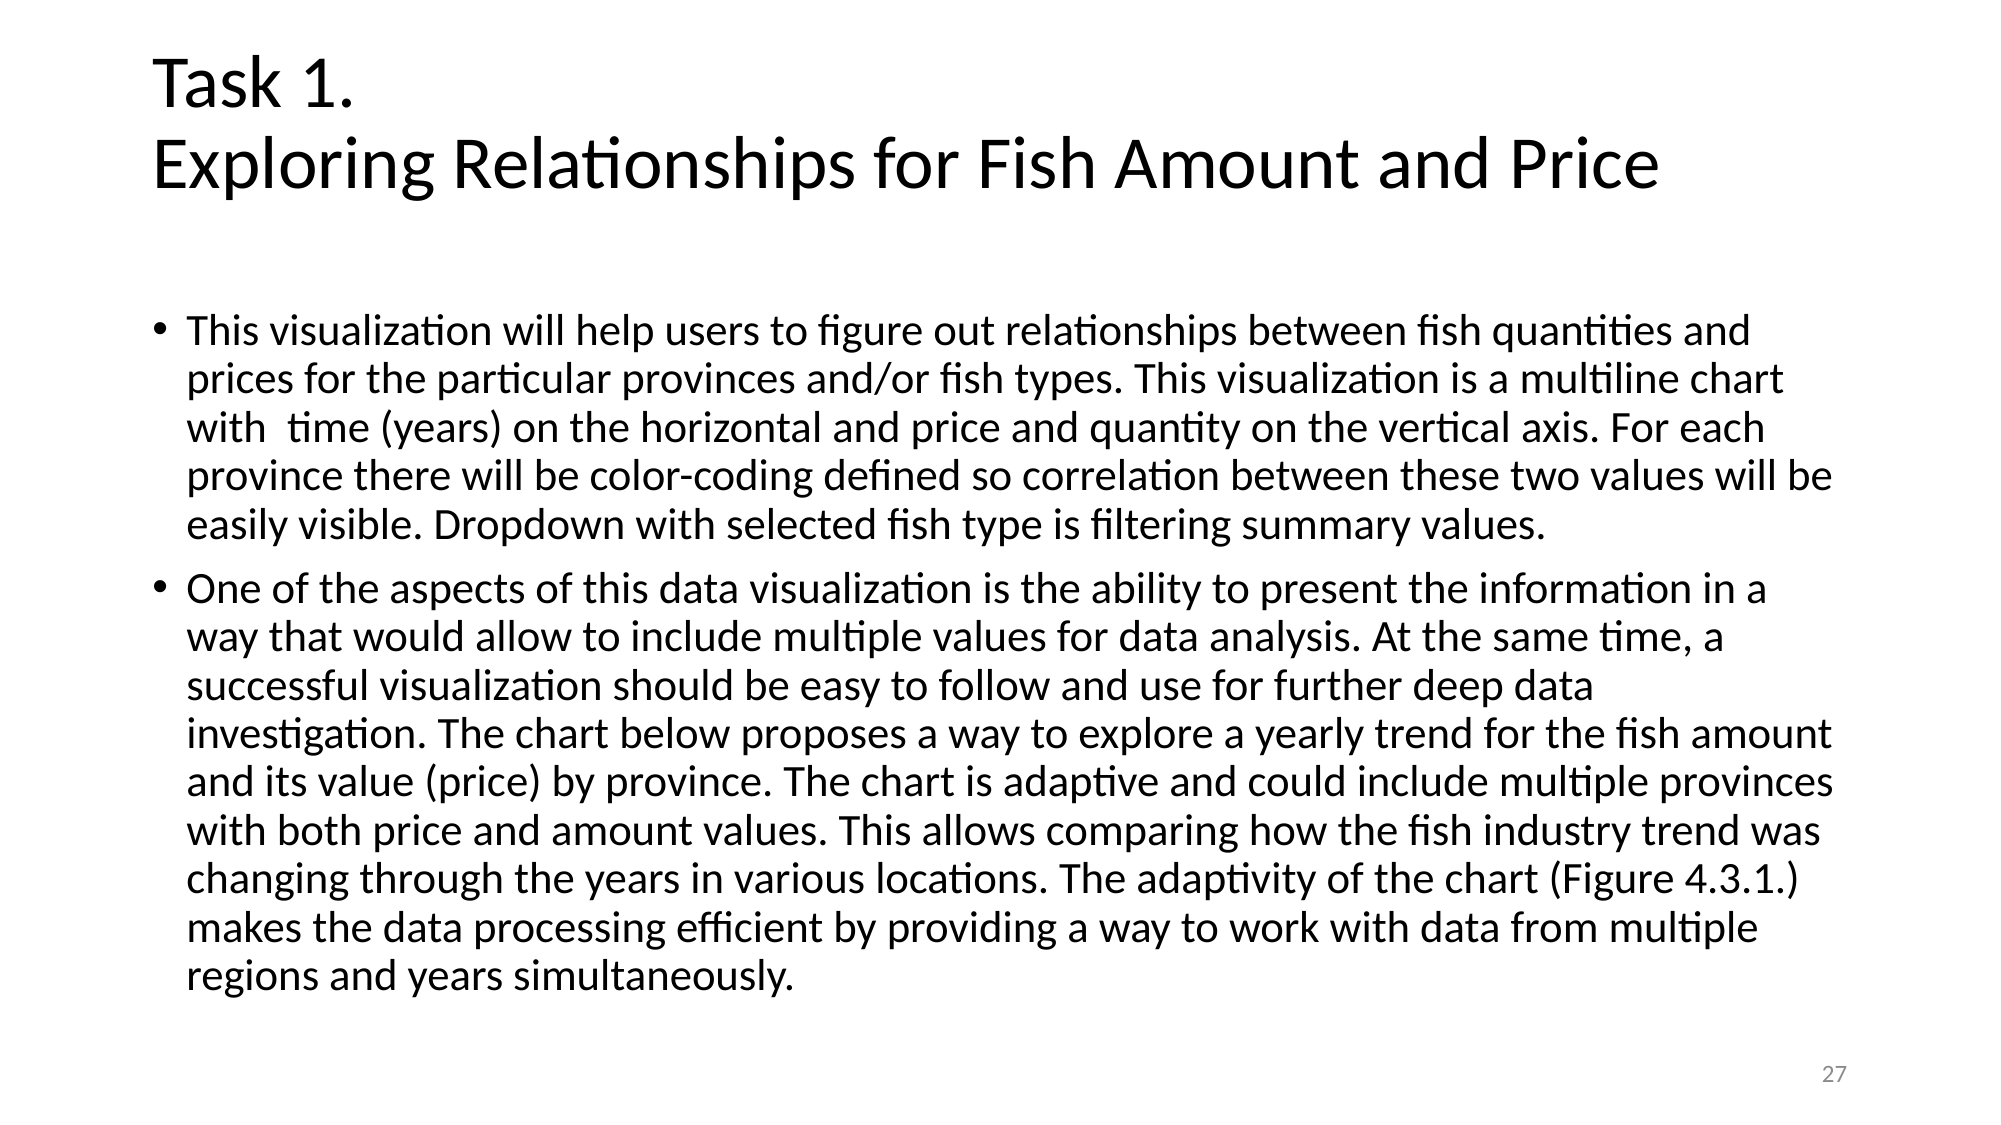

# Task 1. Exploring Relationships for Fish Amount and Price
This visualization will help users to figure out relationships between fish quantities and prices for the particular provinces and/or fish types. This visualization is a multiline chart with  time (years) on the horizontal and price and quantity on the vertical axis. For each province there will be color-coding defined so correlation between these two values will be easily visible. Dropdown with selected fish type is filtering summary values.
One of the aspects of this data visualization is the ability to present the information in a way that would allow to include multiple values for data analysis. At the same time, a successful visualization should be easy to follow and use for further deep data investigation. The chart below proposes a way to explore a yearly trend for the fish amount and its value (price) by province. The chart is adaptive and could include multiple provinces with both price and amount values. This allows comparing how the fish industry trend was changing through the years in various locations. The adaptivity of the chart (Figure 4.3.1.) makes the data processing efficient by providing a way to work with data from multiple regions and years simultaneously.

27